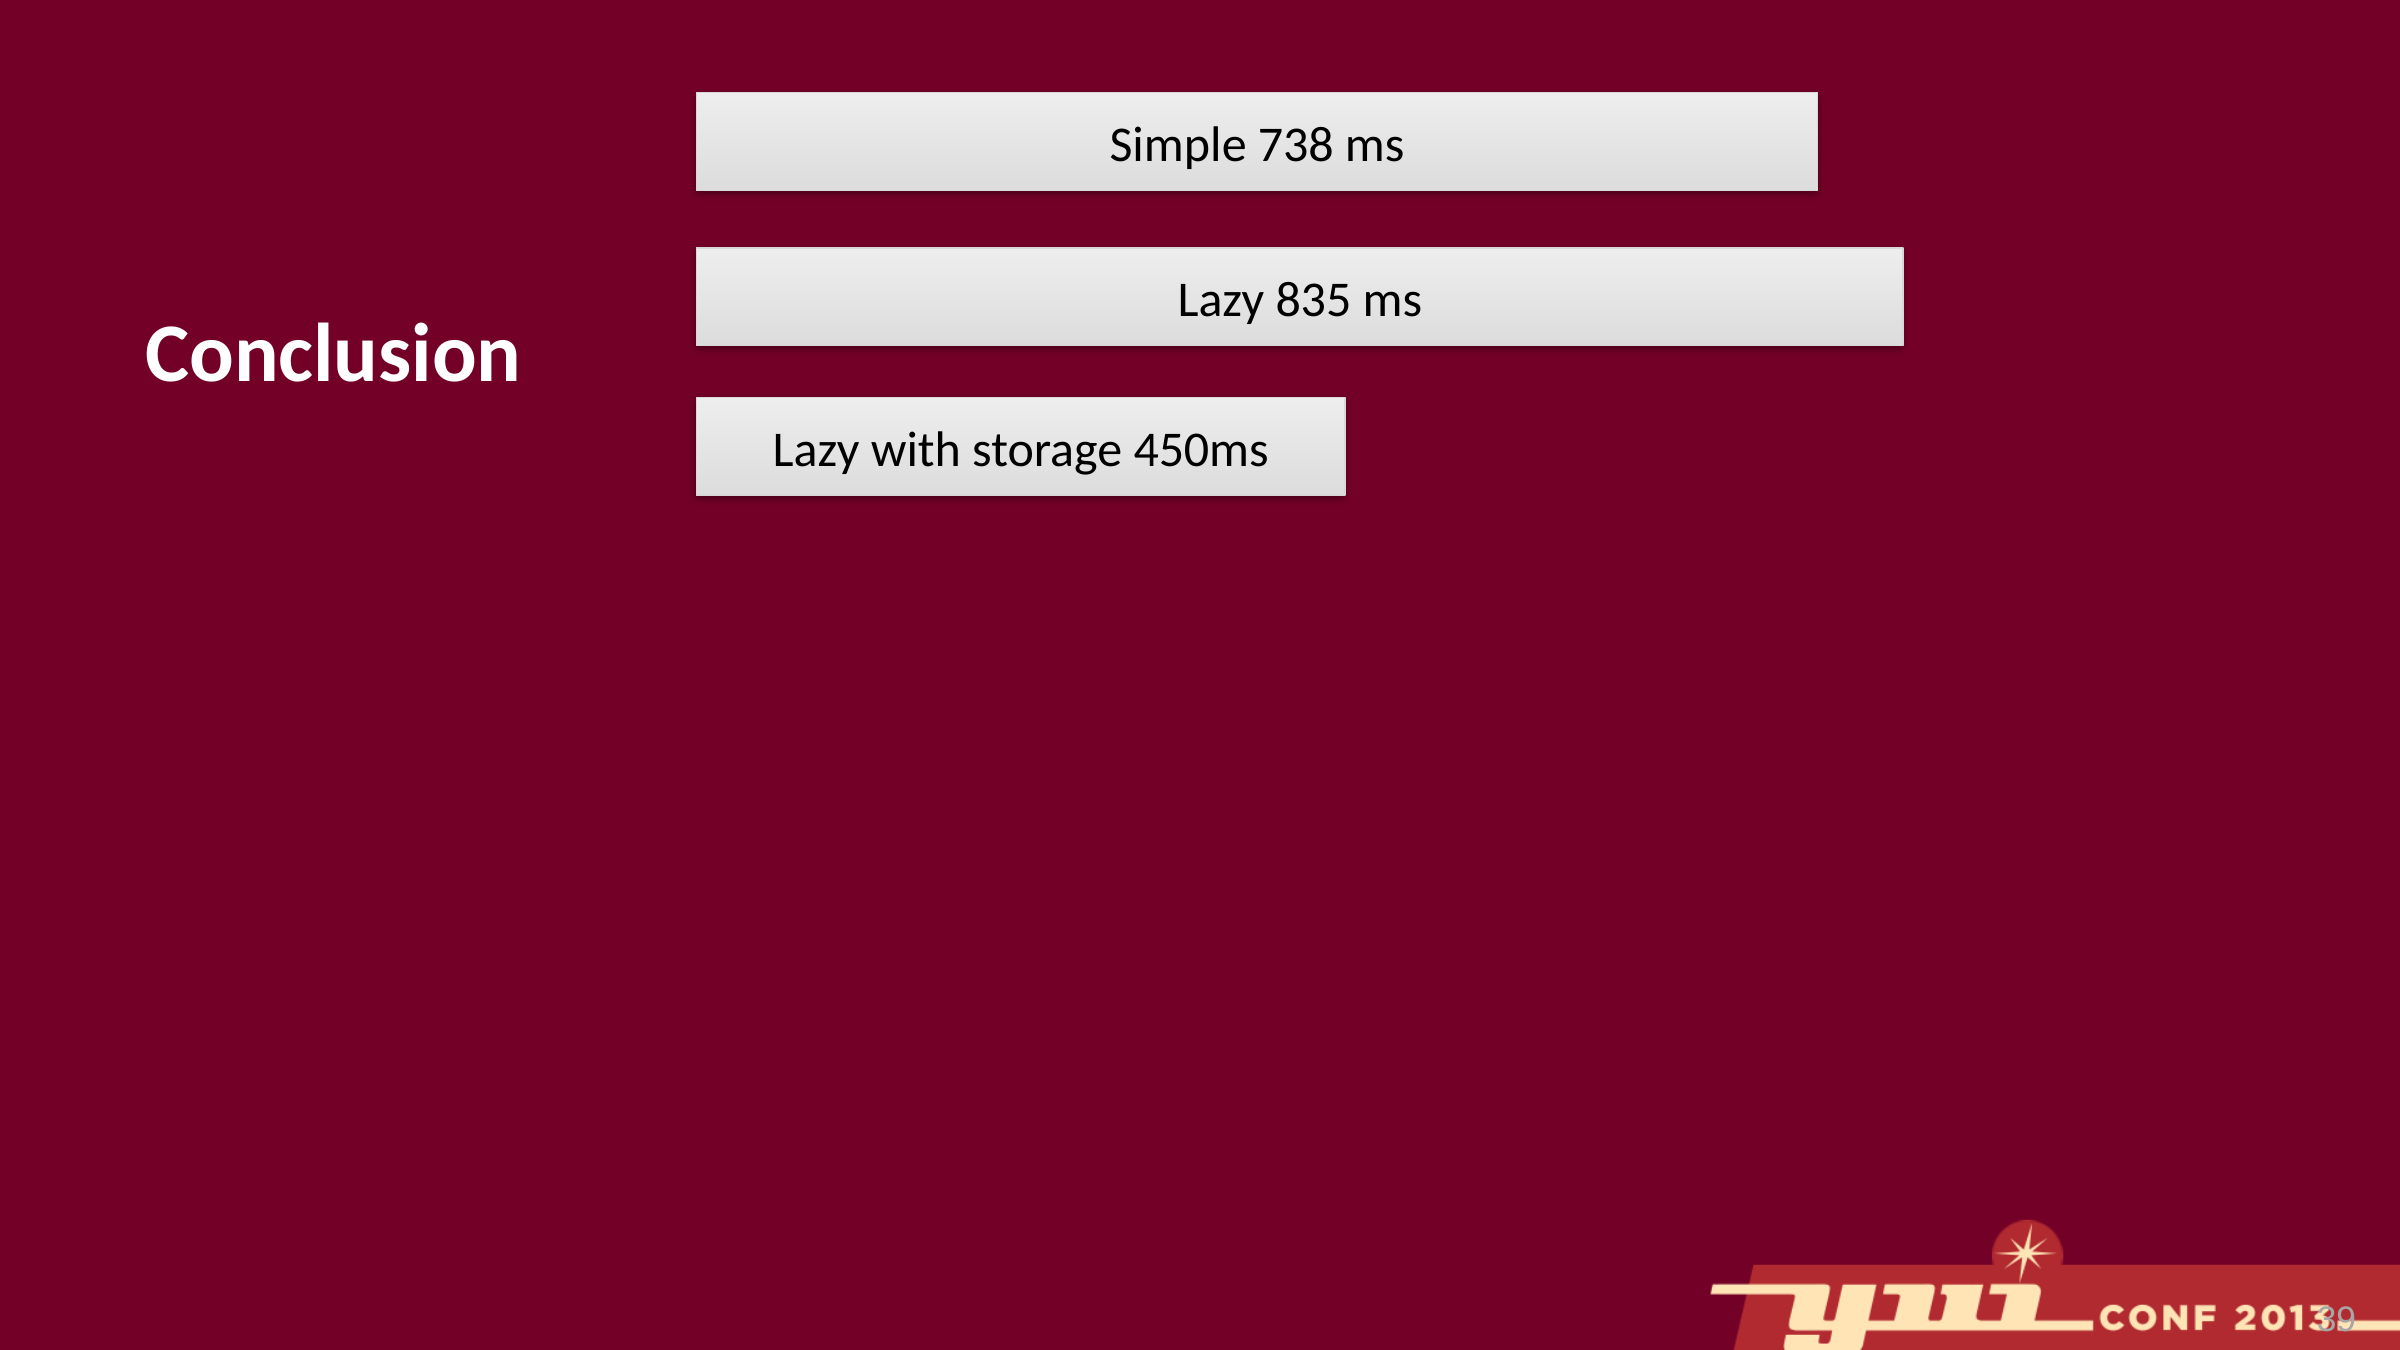

Simple 738 ms
Lazy 835 ms
Conclusion
Lazy with storage 450ms
39